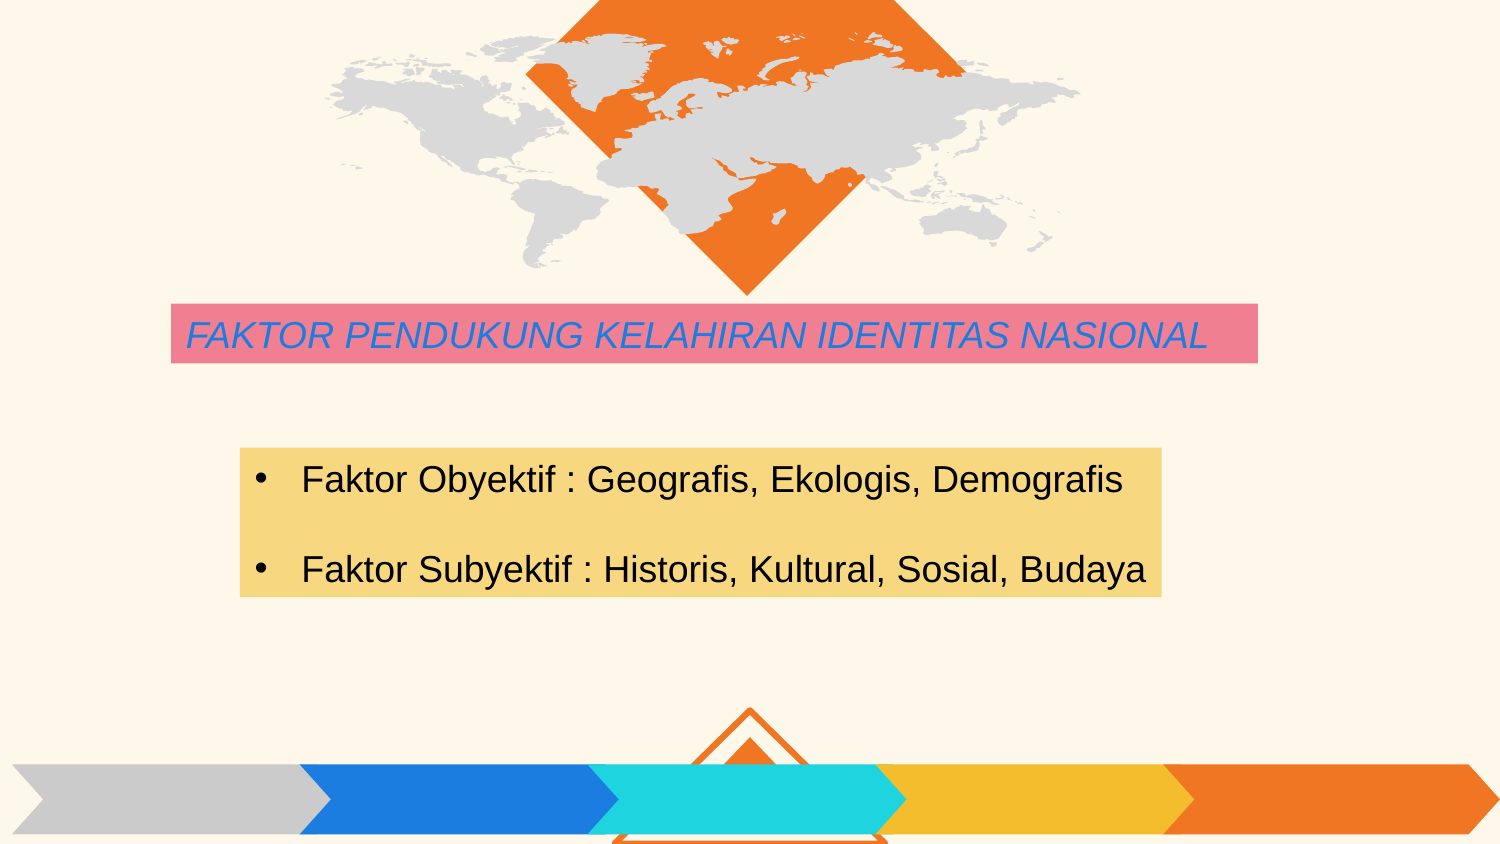

FAKTOR PENDUKUNG KELAHIRAN IDENTITAS NASIONAL
Faktor Obyektif : Geografis, Ekologis, Demografis

Faktor Subyektif : Historis, Kultural, Sosial, Budaya